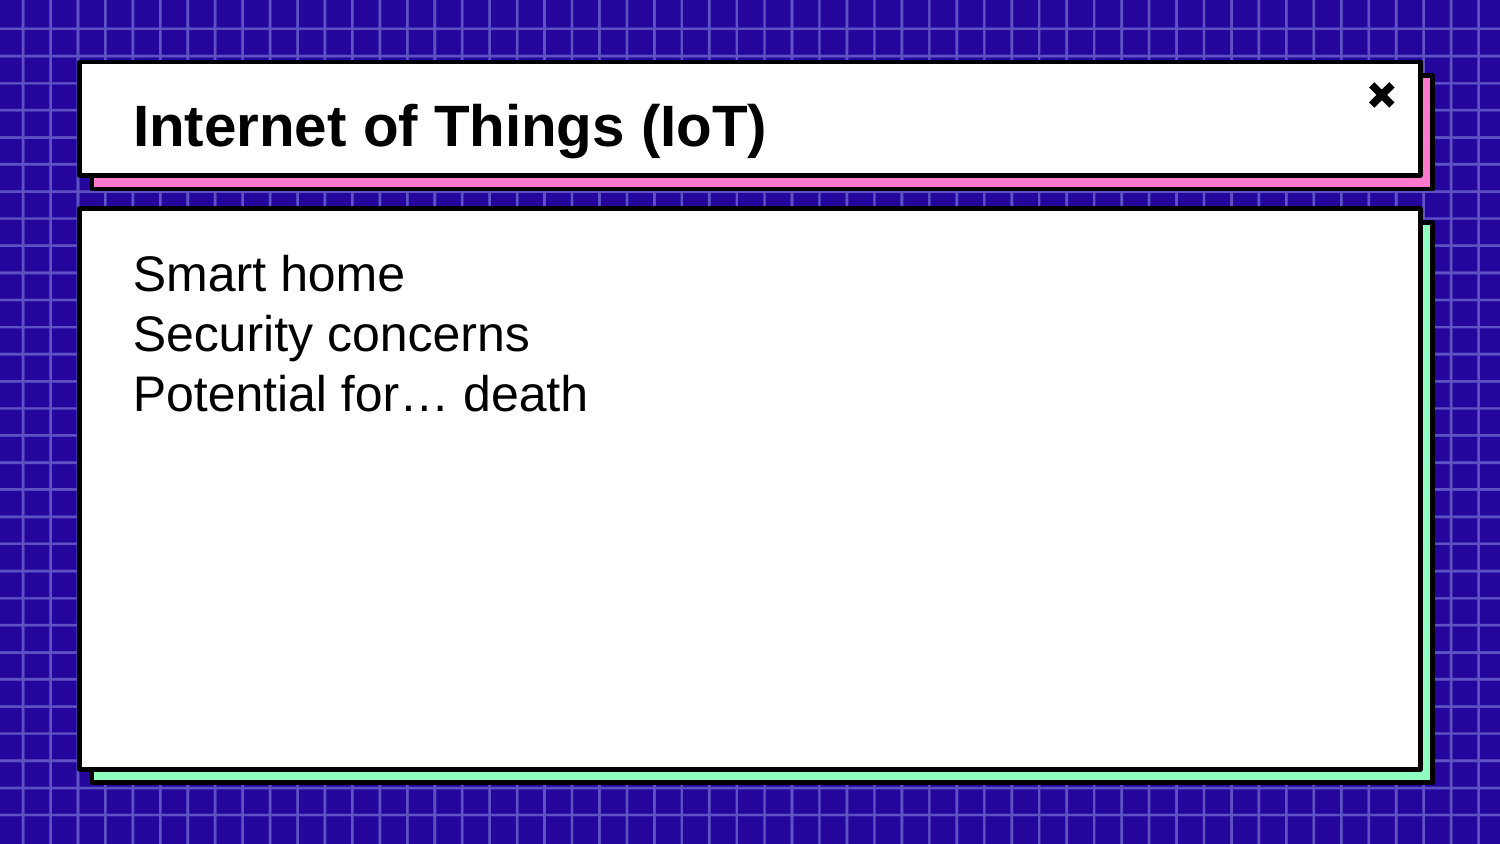

# Internet of Things (IoT)
Smart home
Security concerns
Potential for… death